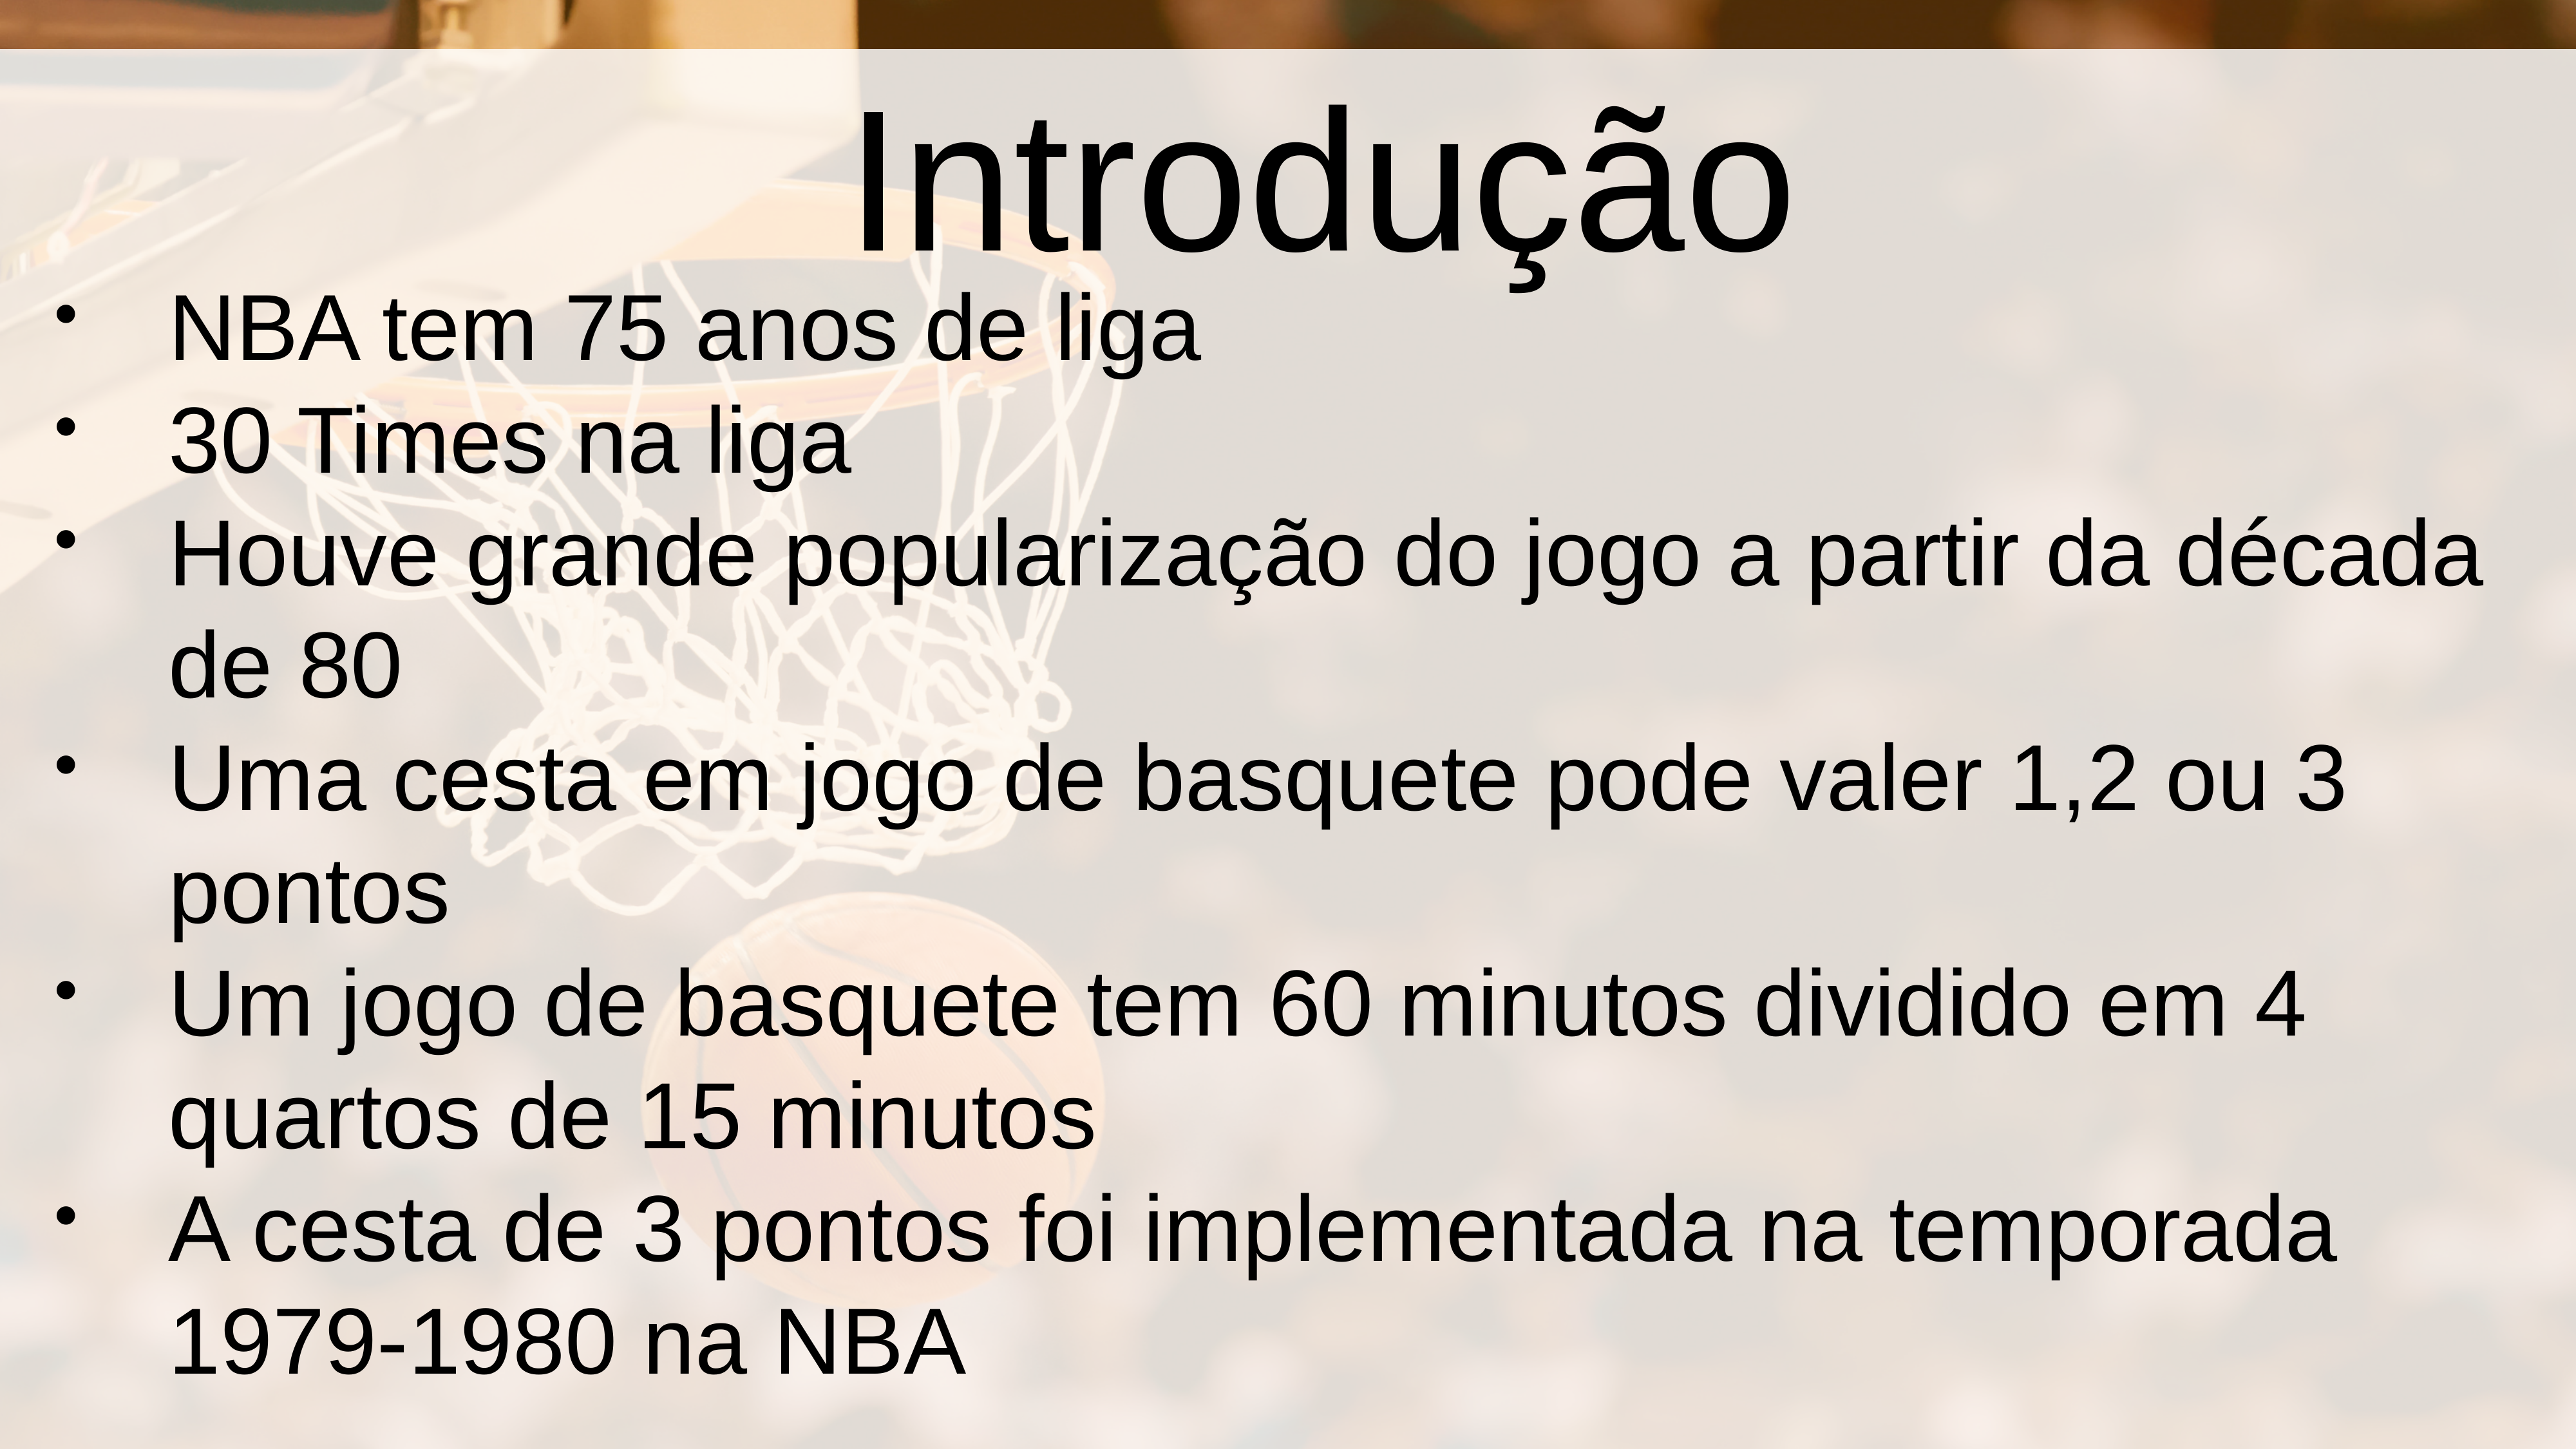

Introdução
NBA tem 75 anos de liga
30 Times na liga
Houve grande popularização do jogo a partir da década de 80
Uma cesta em jogo de basquete pode valer 1,2 ou 3 pontos
Um jogo de basquete tem 60 minutos dividido em 4 quartos de 15 minutos
A cesta de 3 pontos foi implementada na temporada 1979-1980 na NBA